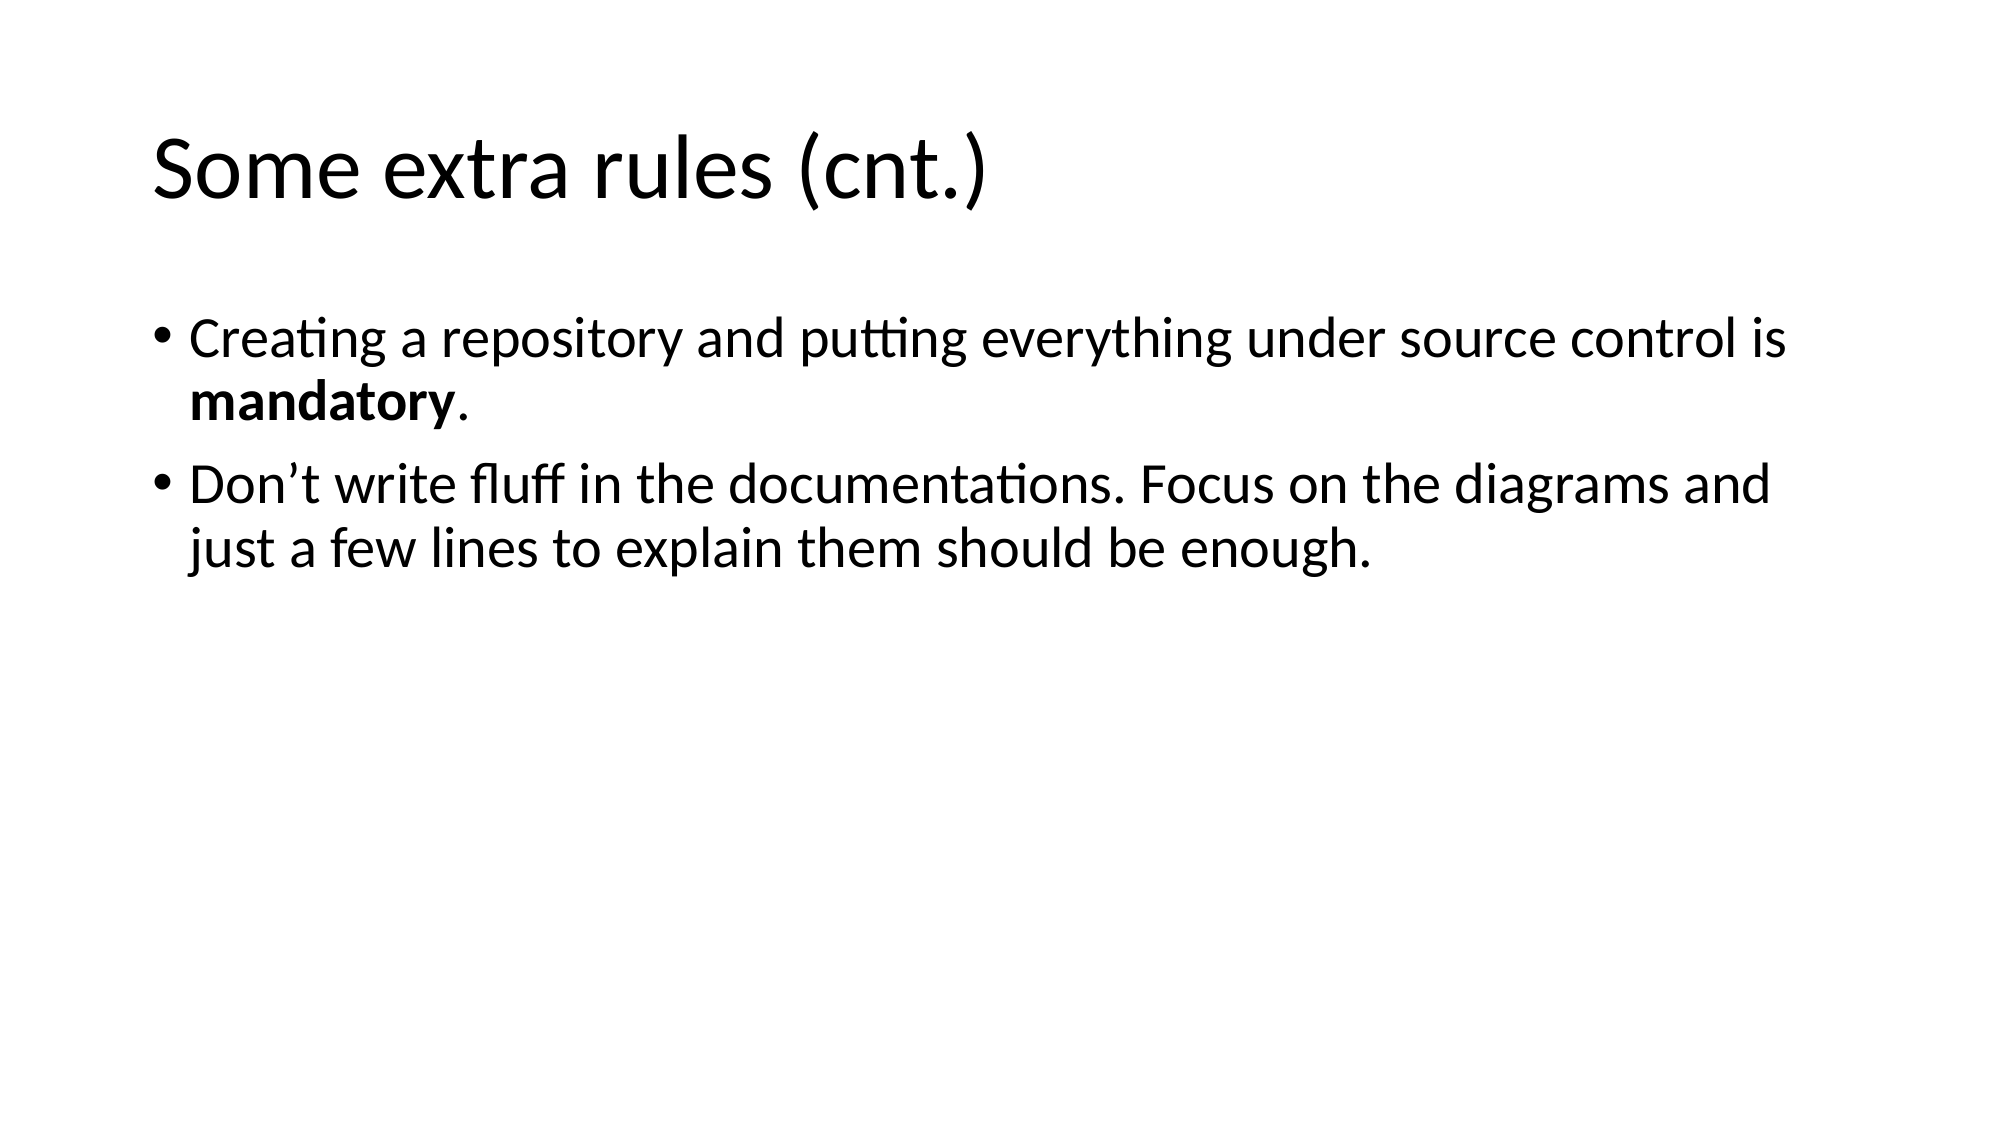

# Some extra rules (cnt.)
Creating a repository and putting everything under source control is mandatory.
Don’t write fluff in the documentations. Focus on the diagrams and just a few lines to explain them should be enough.